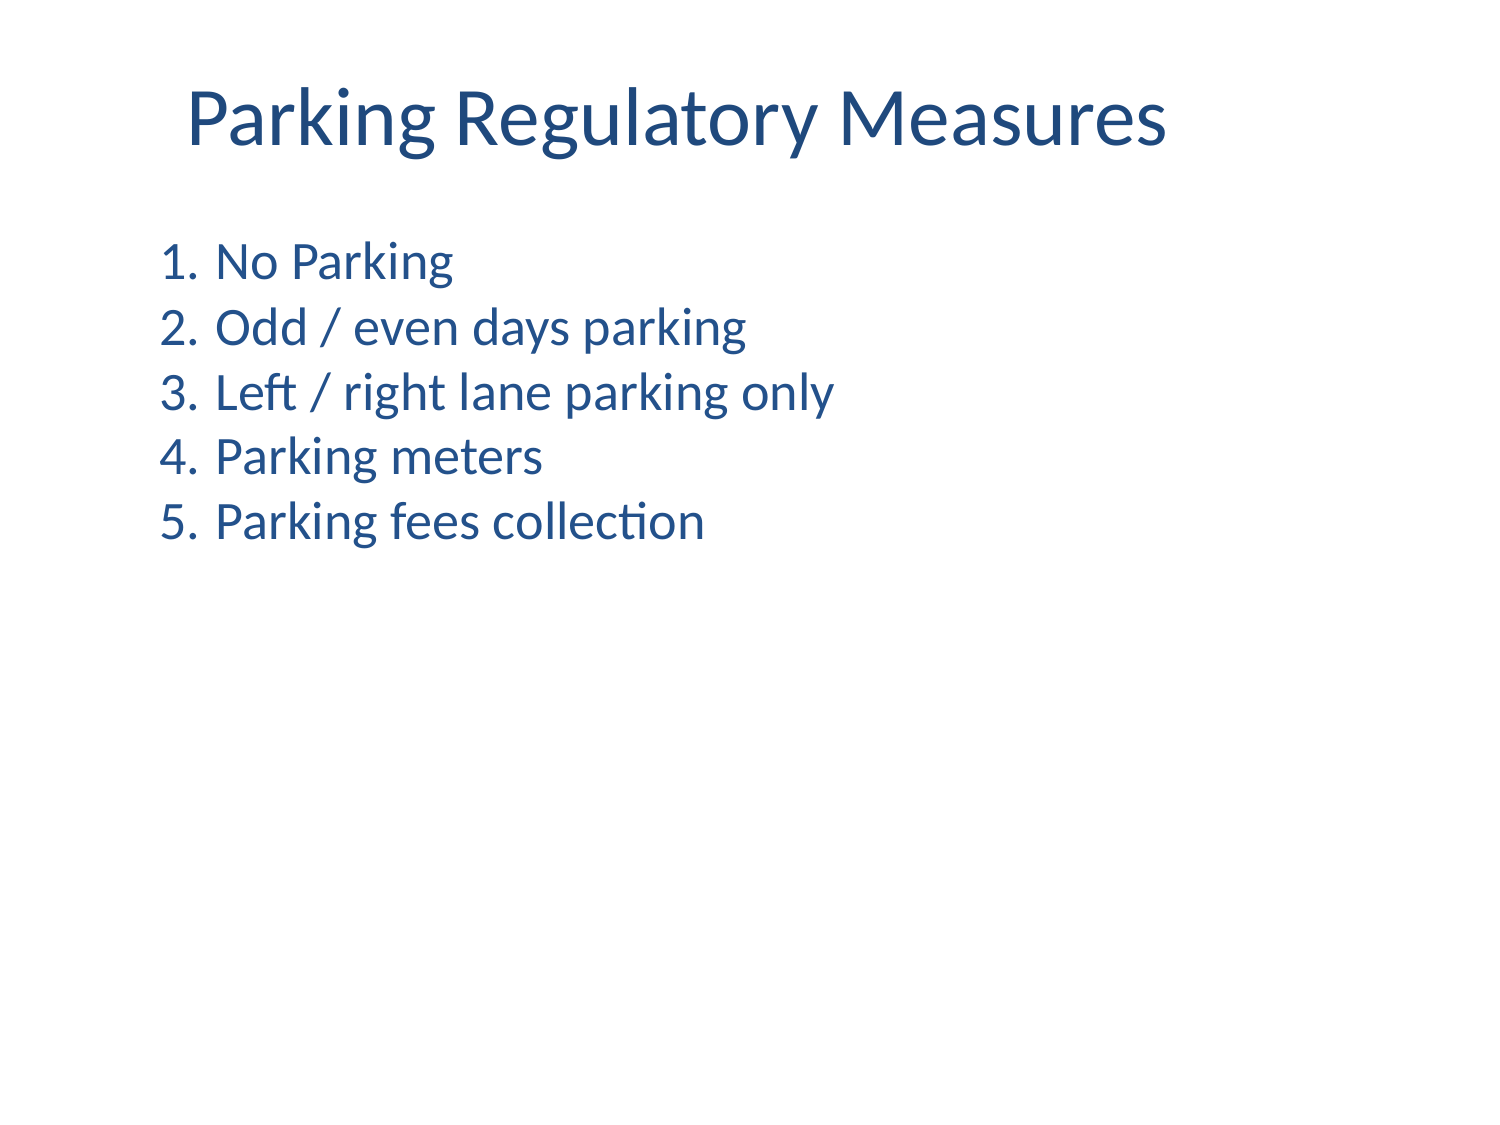

Parking Regulatory Measures
No Parking
Odd / even days parking
Left / right lane parking only
Parking meters
Parking fees collection